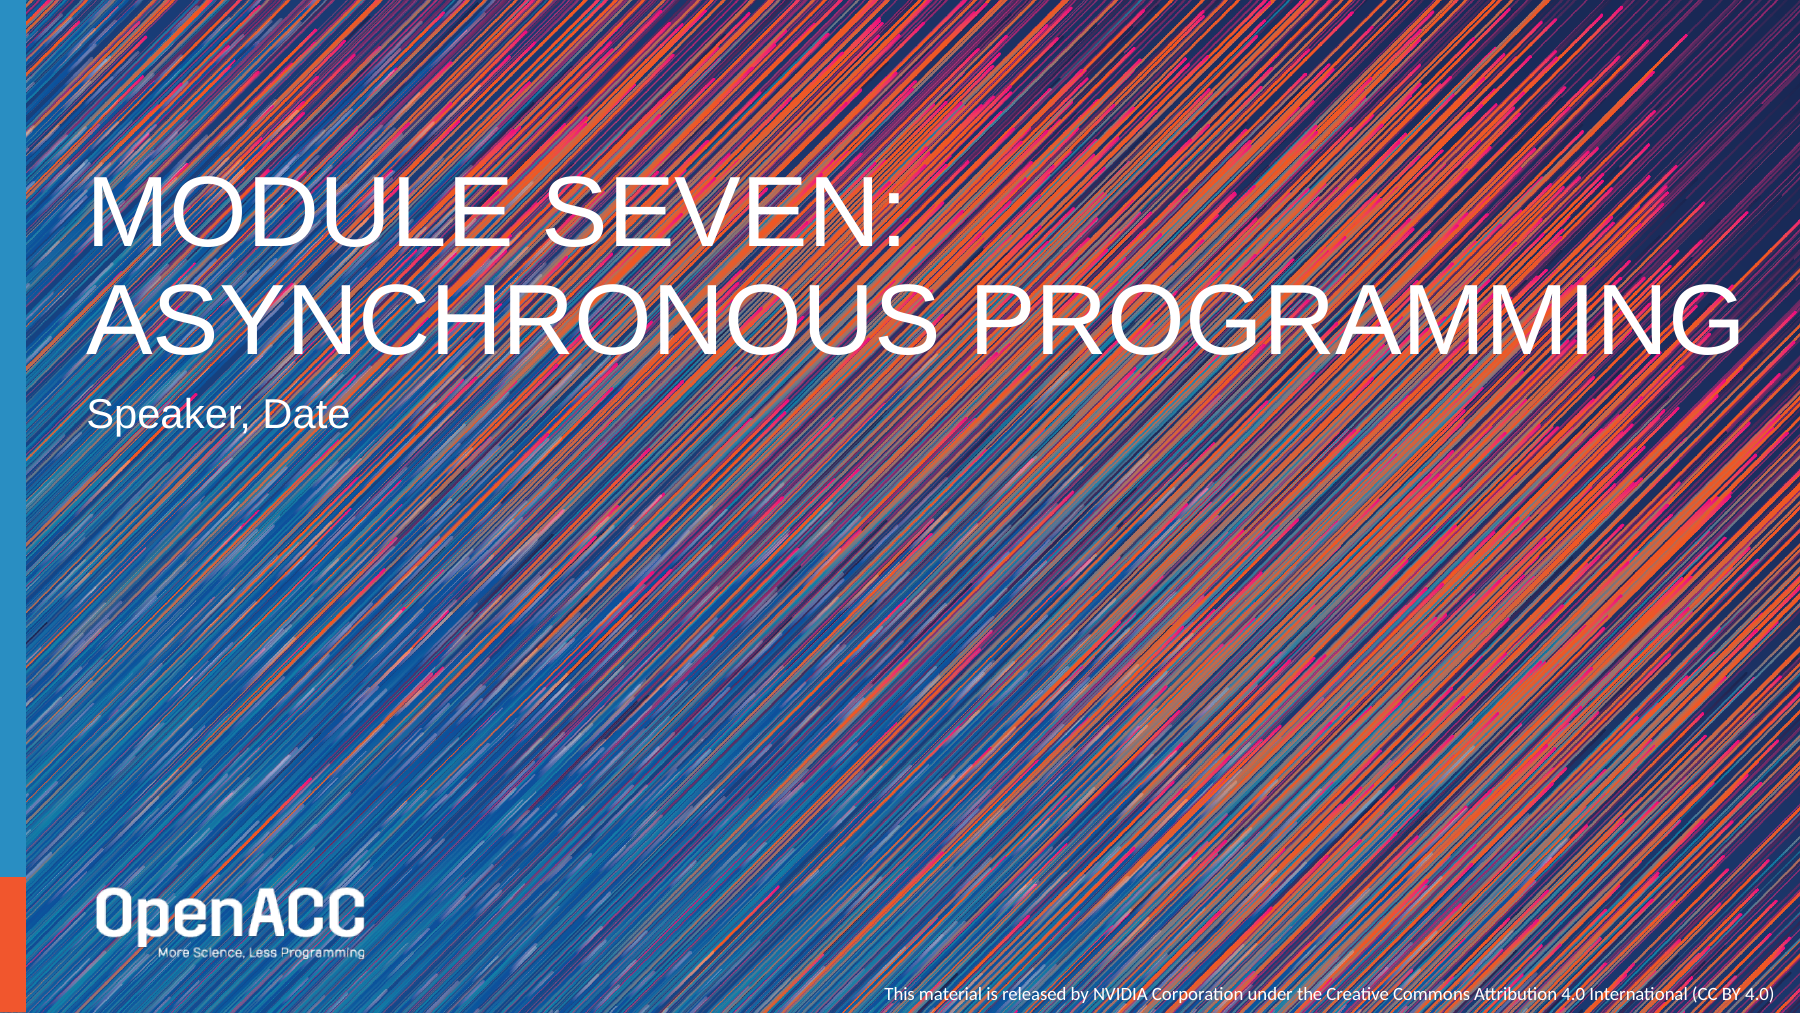

# MODULE Seven: Asynchronous Programming
Speaker, Date